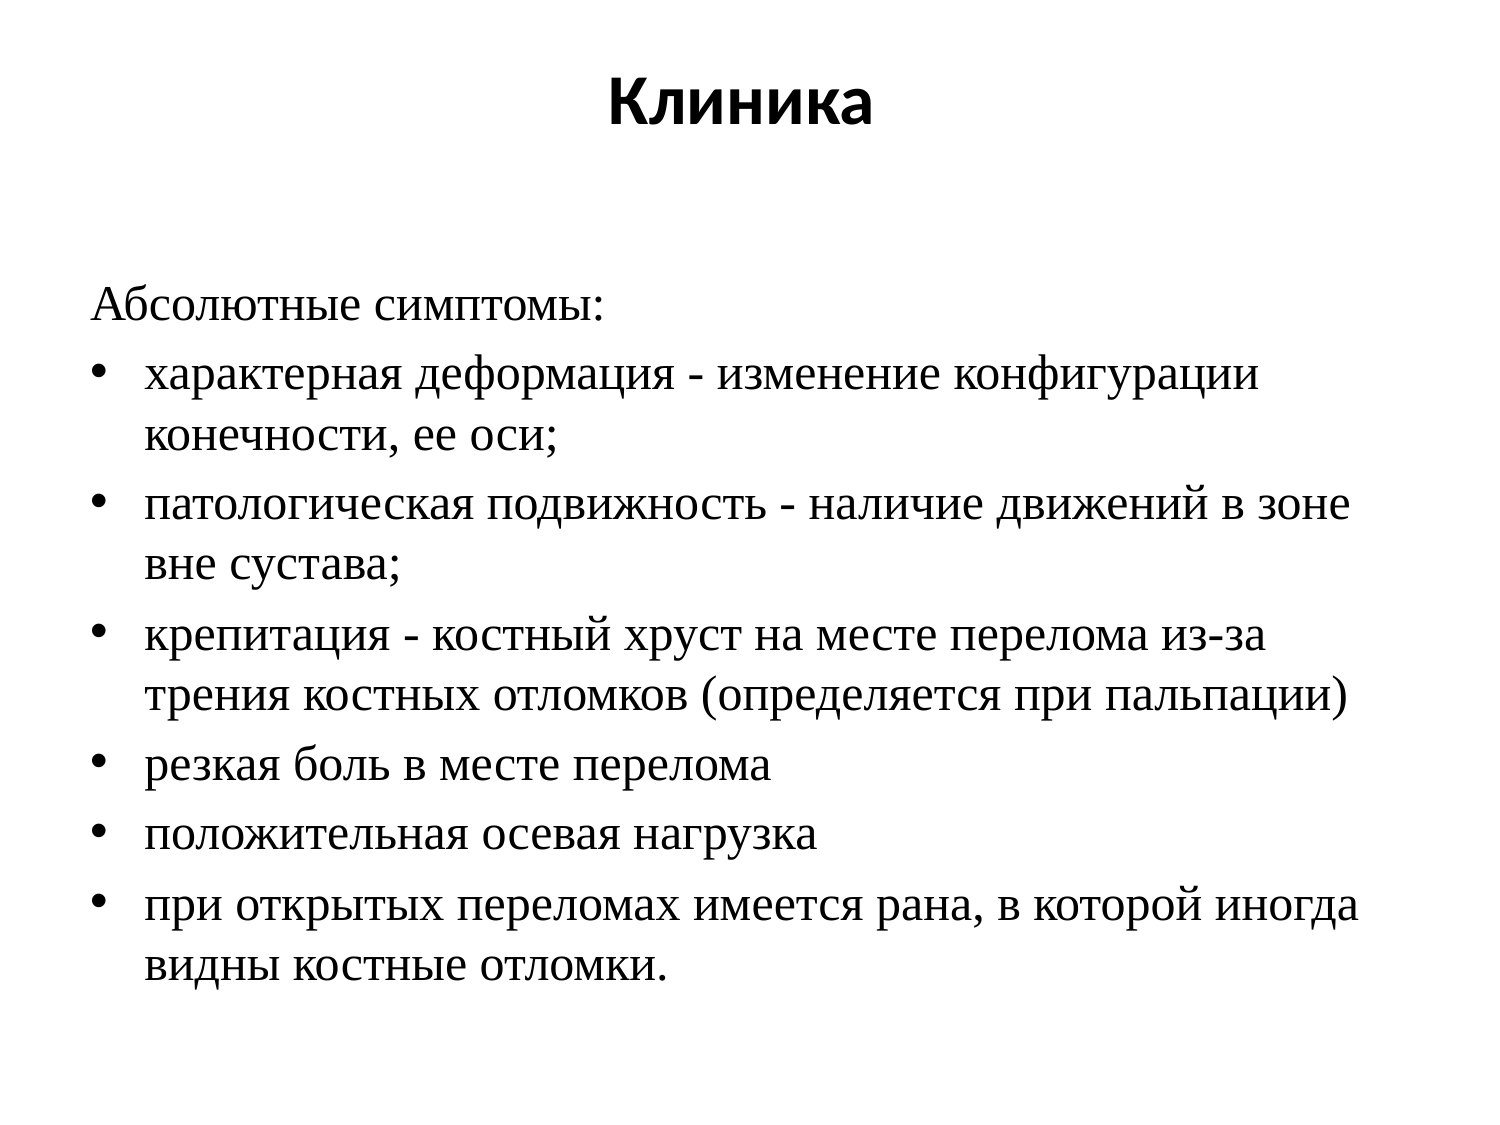

# Клиника
Абсолютные симптомы:
характерная деформация - изменение конфигурации конечности, ее оси;
патологическая подвижность - наличие движений в зоне вне сустава;
крепитация - костный хруст на месте перелома из-за трения костных отломков (определяется при пальпации)
резкая боль в месте перелома
положительная осевая нагрузка
при открытых переломах имеется рана, в которой иногда видны костные отломки.